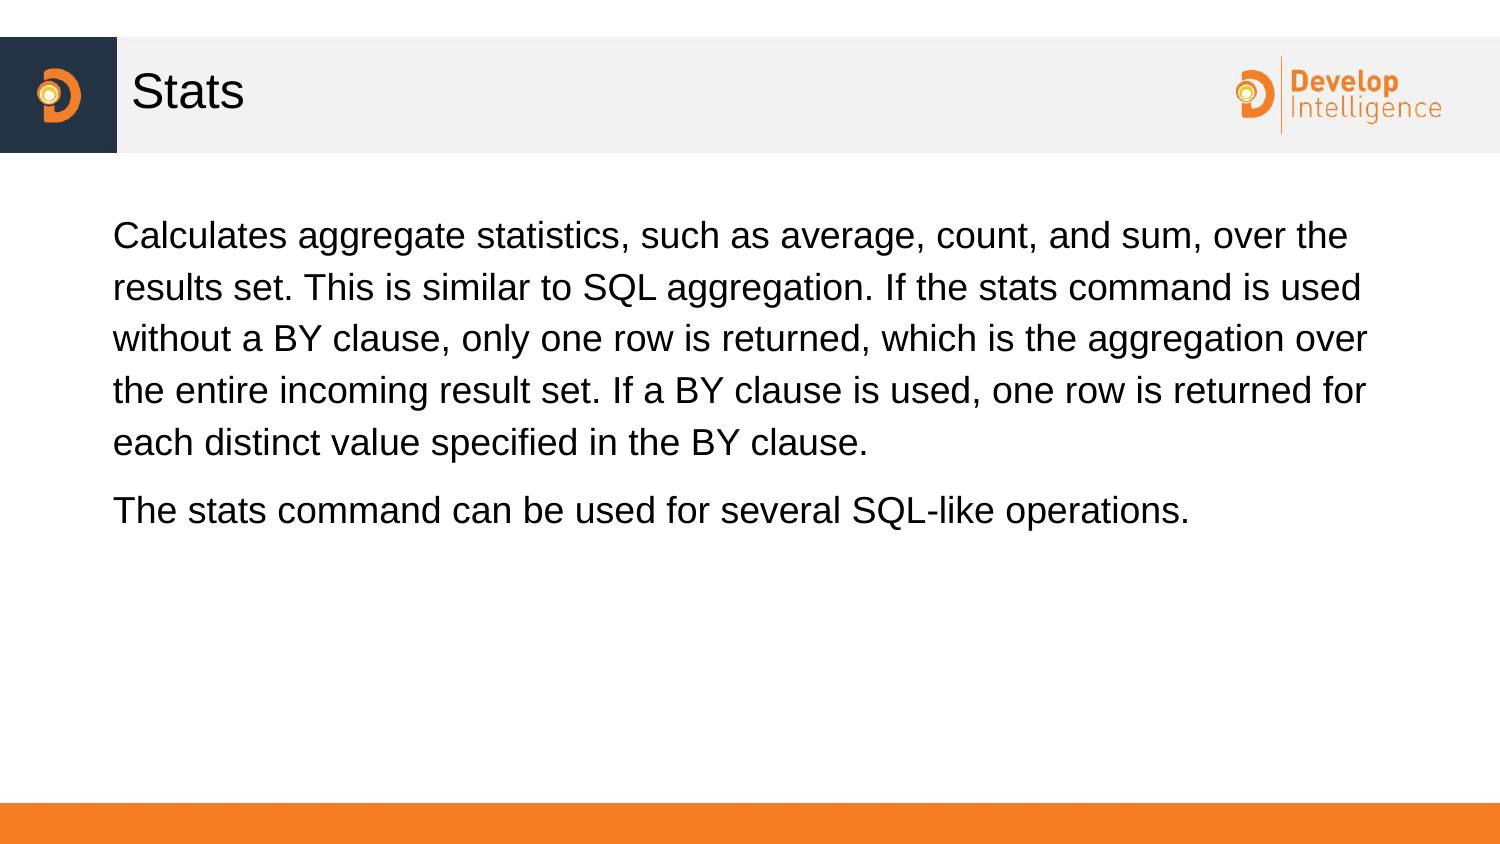

# Stats
Calculates aggregate statistics, such as average, count, and sum, over the results set. This is similar to SQL aggregation. If the stats command is used without a BY clause, only one row is returned, which is the aggregation over the entire incoming result set. If a BY clause is used, one row is returned for each distinct value specified in the BY clause.
The stats command can be used for several SQL-like operations.